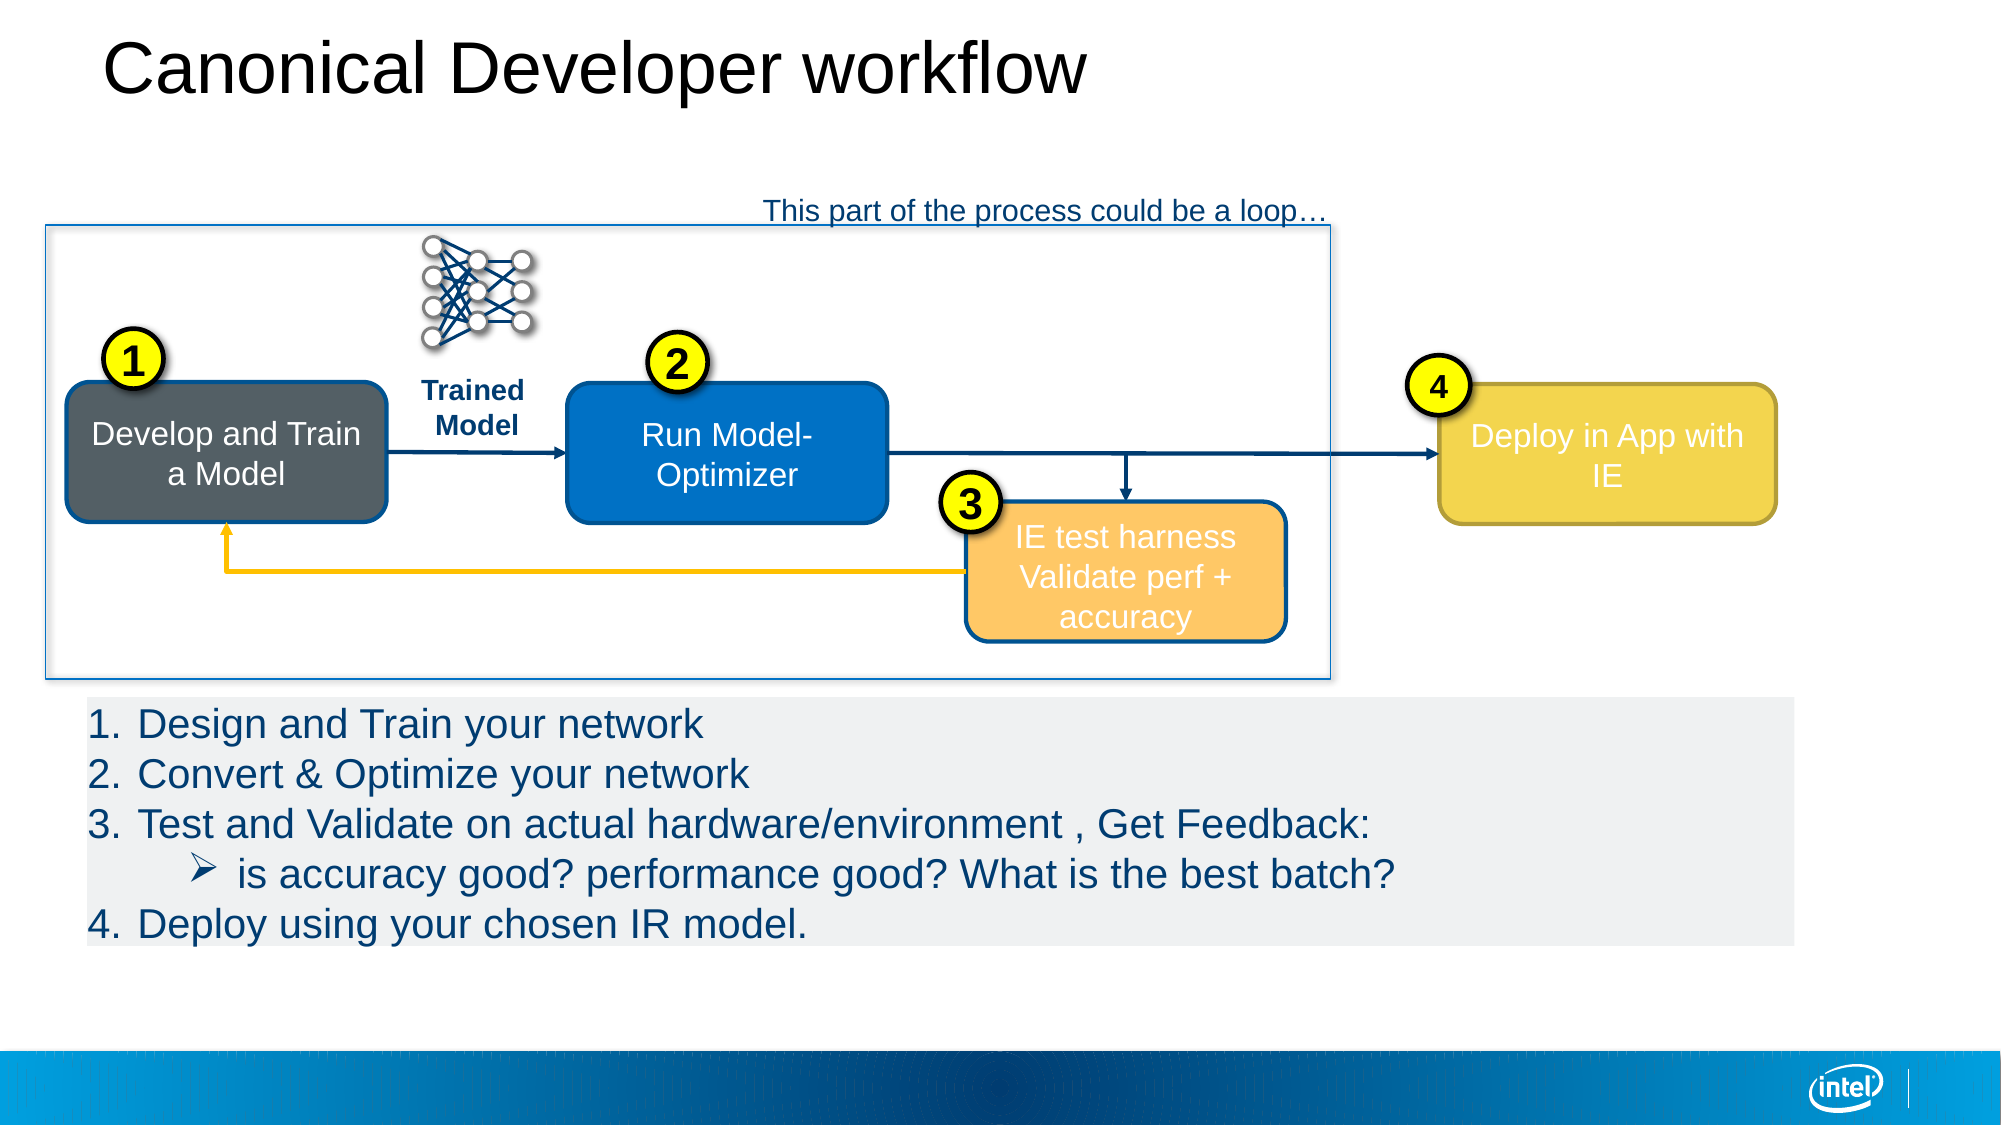

24
# Canonical Developer workflow
This part of the process could be a loop…

Trained
Model
1
2
4
Develop and Train a Model
Run Model-Optimizer
Deploy in App with IE
3
IE test harness
Validate perf + accuracy
Design and Train your network
Convert & Optimize your network
Test and Validate on actual hardware/environment , Get Feedback:
is accuracy good? performance good? What is the best batch?
Deploy using your chosen IR model.